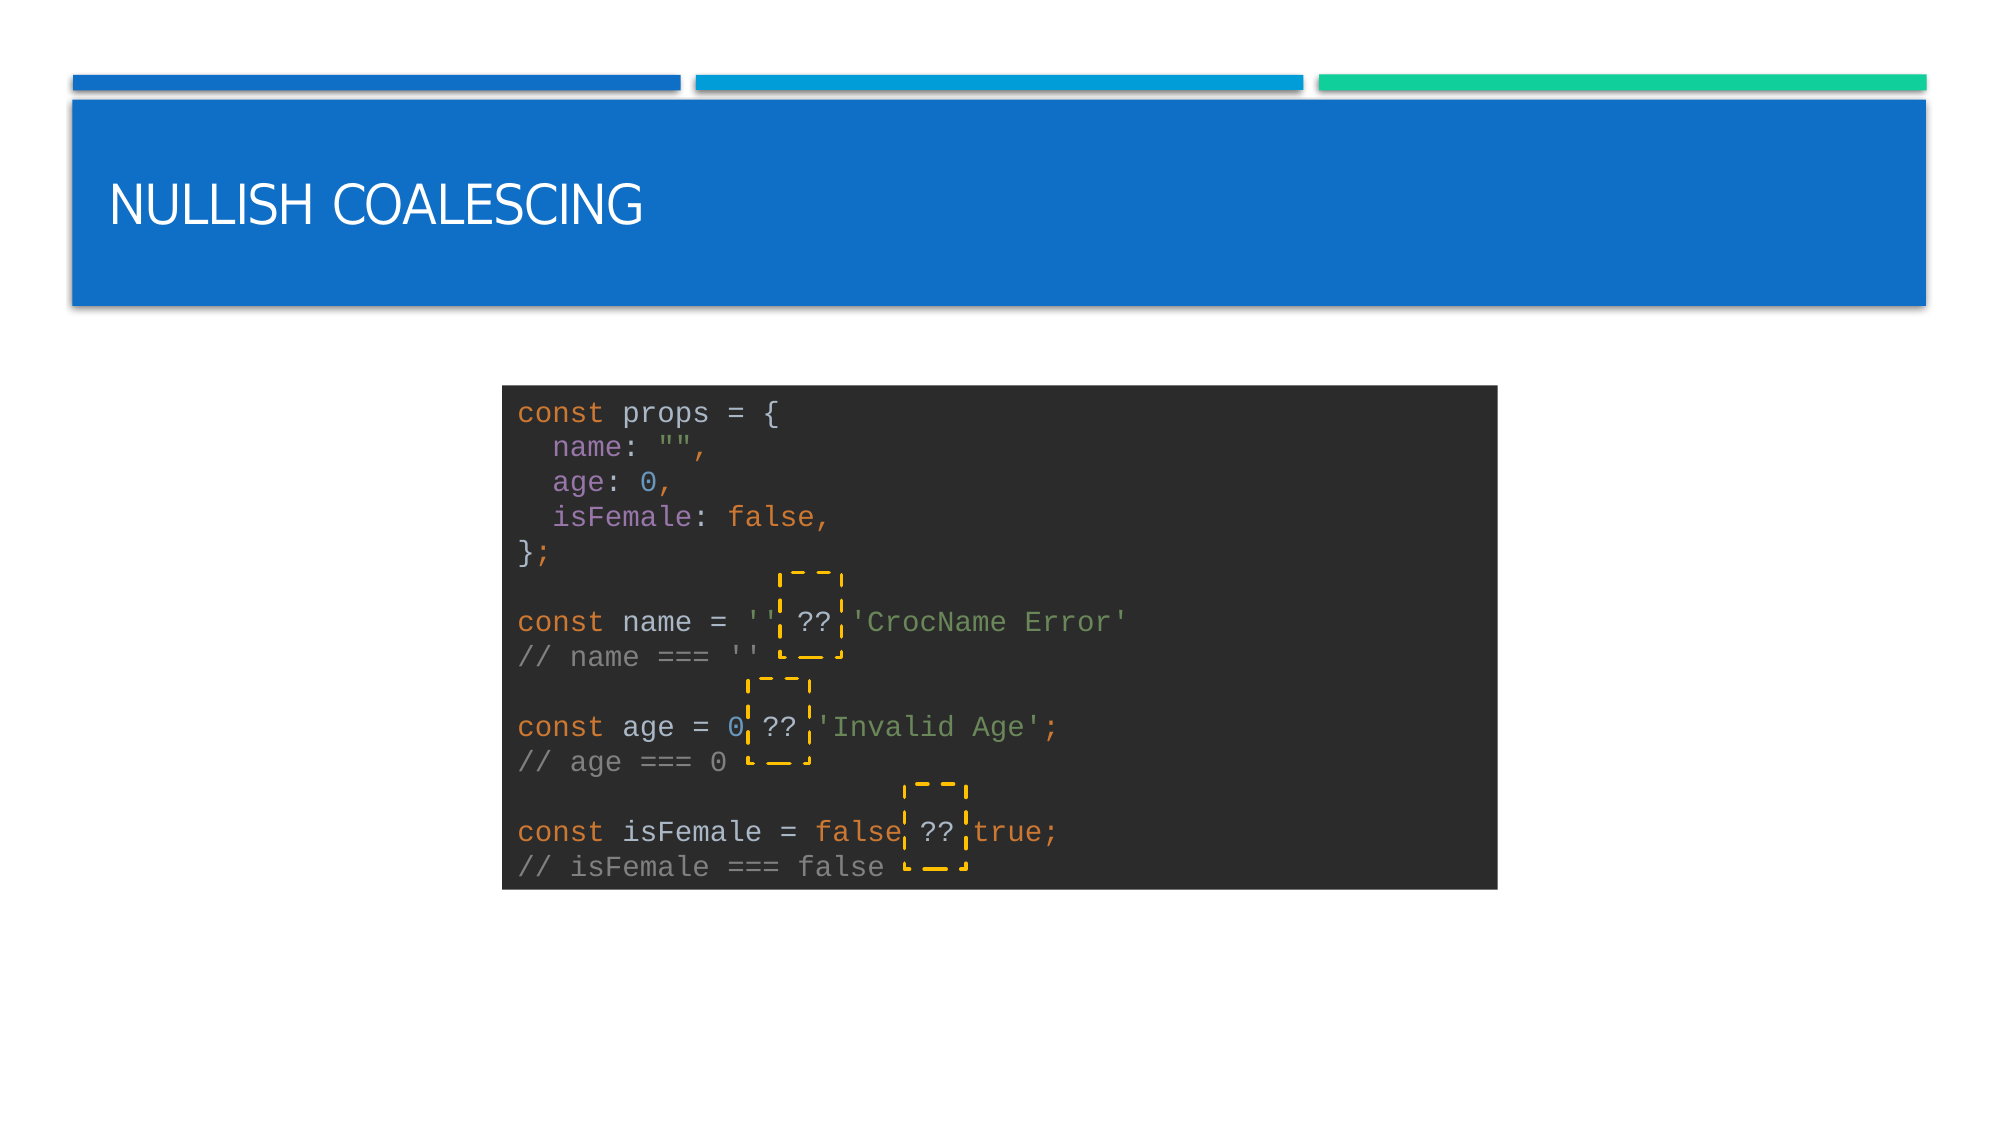

# Nullish coalescing
const props = {
  name: "",
  age: 0,
  isFemale: false,
};
const name = '' ?? 'CrocName Error'
// name === ''
const age = 0 ?? 'Invalid Age';
// age === 0
const isFemale = false ?? true;
// isFemale === false